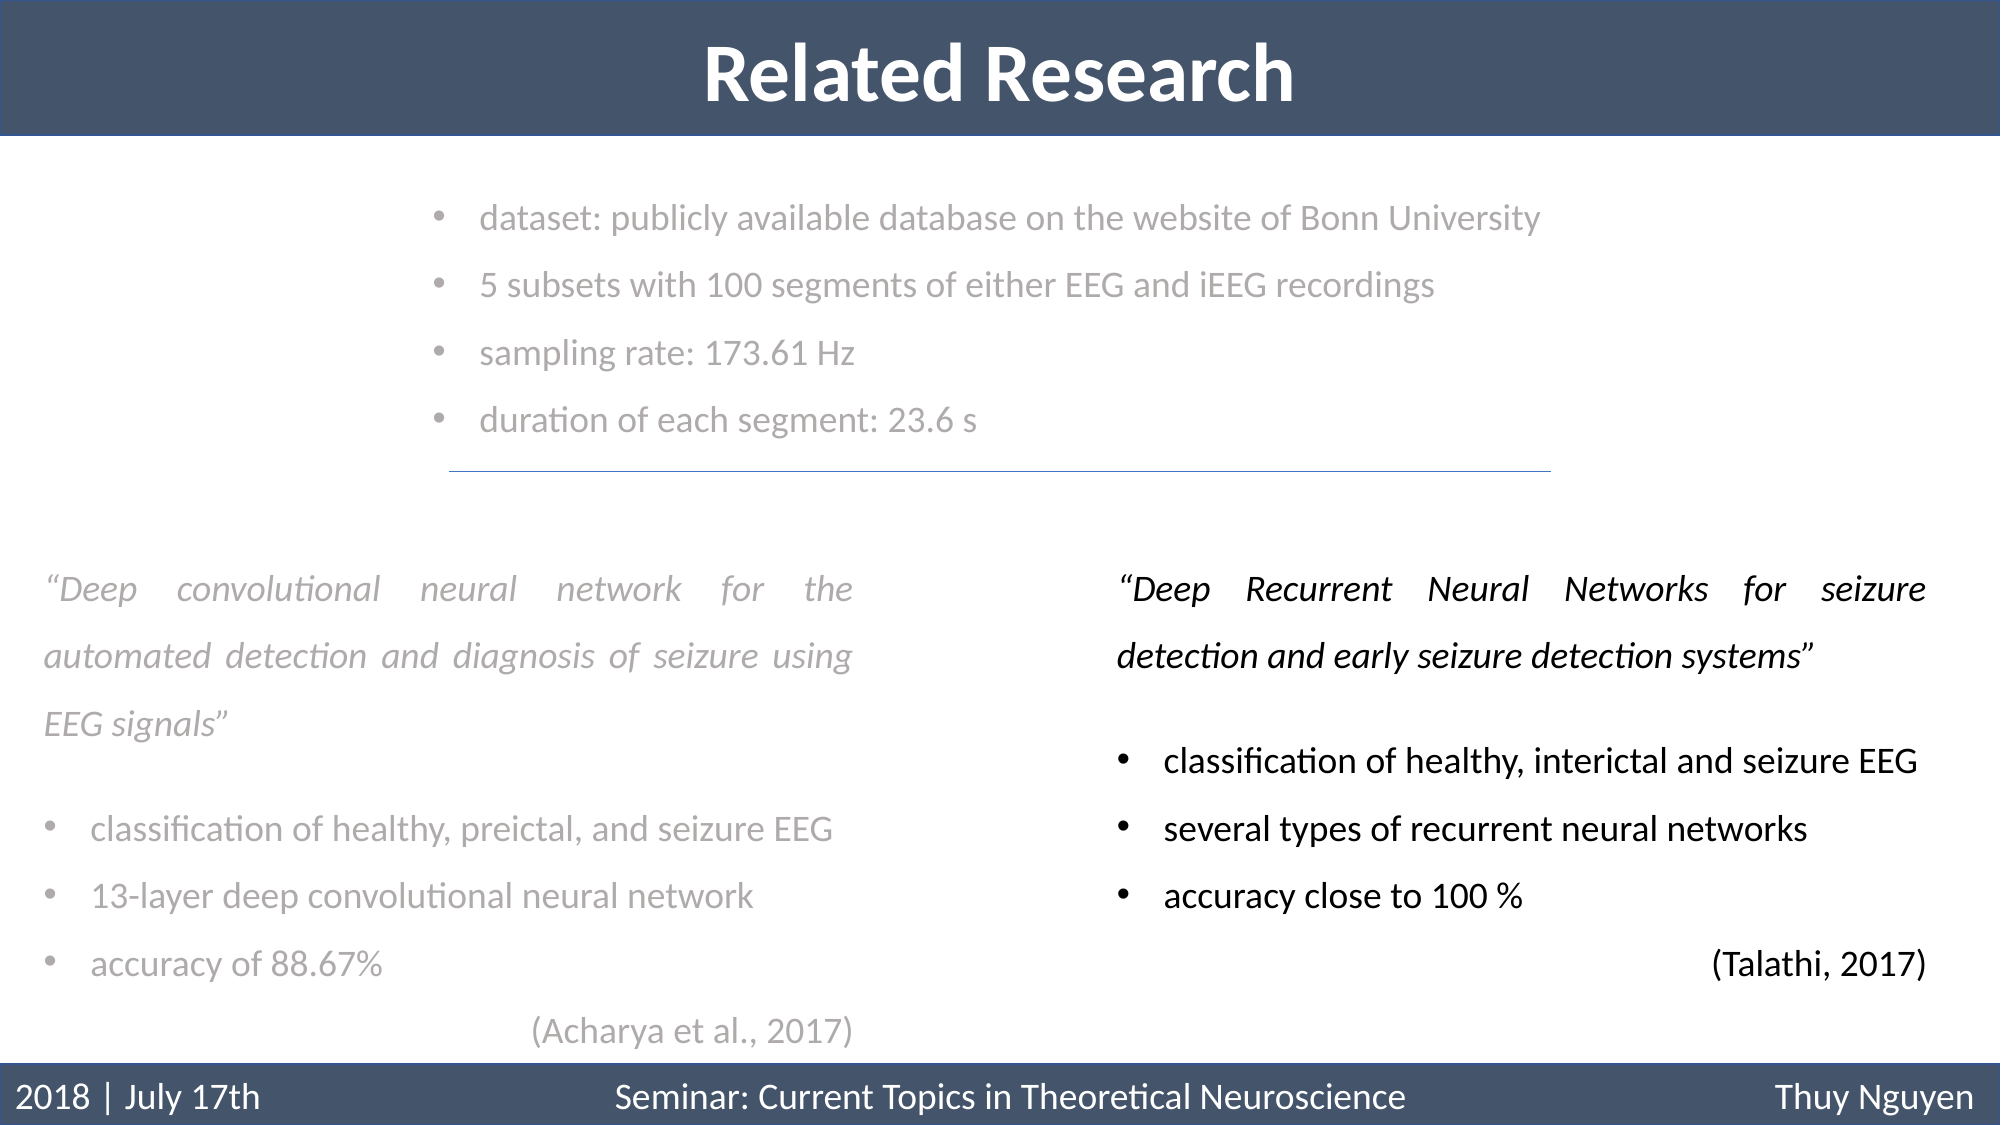

Related Research
dataset: publicly available database on the website of Bonn University
5 subsets with 100 segments of either EEG and iEEG recordings
sampling rate: 173.61 Hz
duration of each segment: 23.6 s
“Deep convolutional neural network for the automated detection and diagnosis of seizure using EEG signals”

classification of healthy, preictal, and seizure EEG
13-layer deep convolutional neural network
accuracy of 88.67%
(Acharya et al., 2017)
“Deep Recurrent Neural Networks for seizure detection and early seizure detection systems”

classification of healthy, interictal and seizure EEG
several types of recurrent neural networks
accuracy close to 100 %
(Talathi, 2017)

2018 | July 17th			Seminar: Current Topics in Theoretical Neuroscience		             Thuy Nguyen